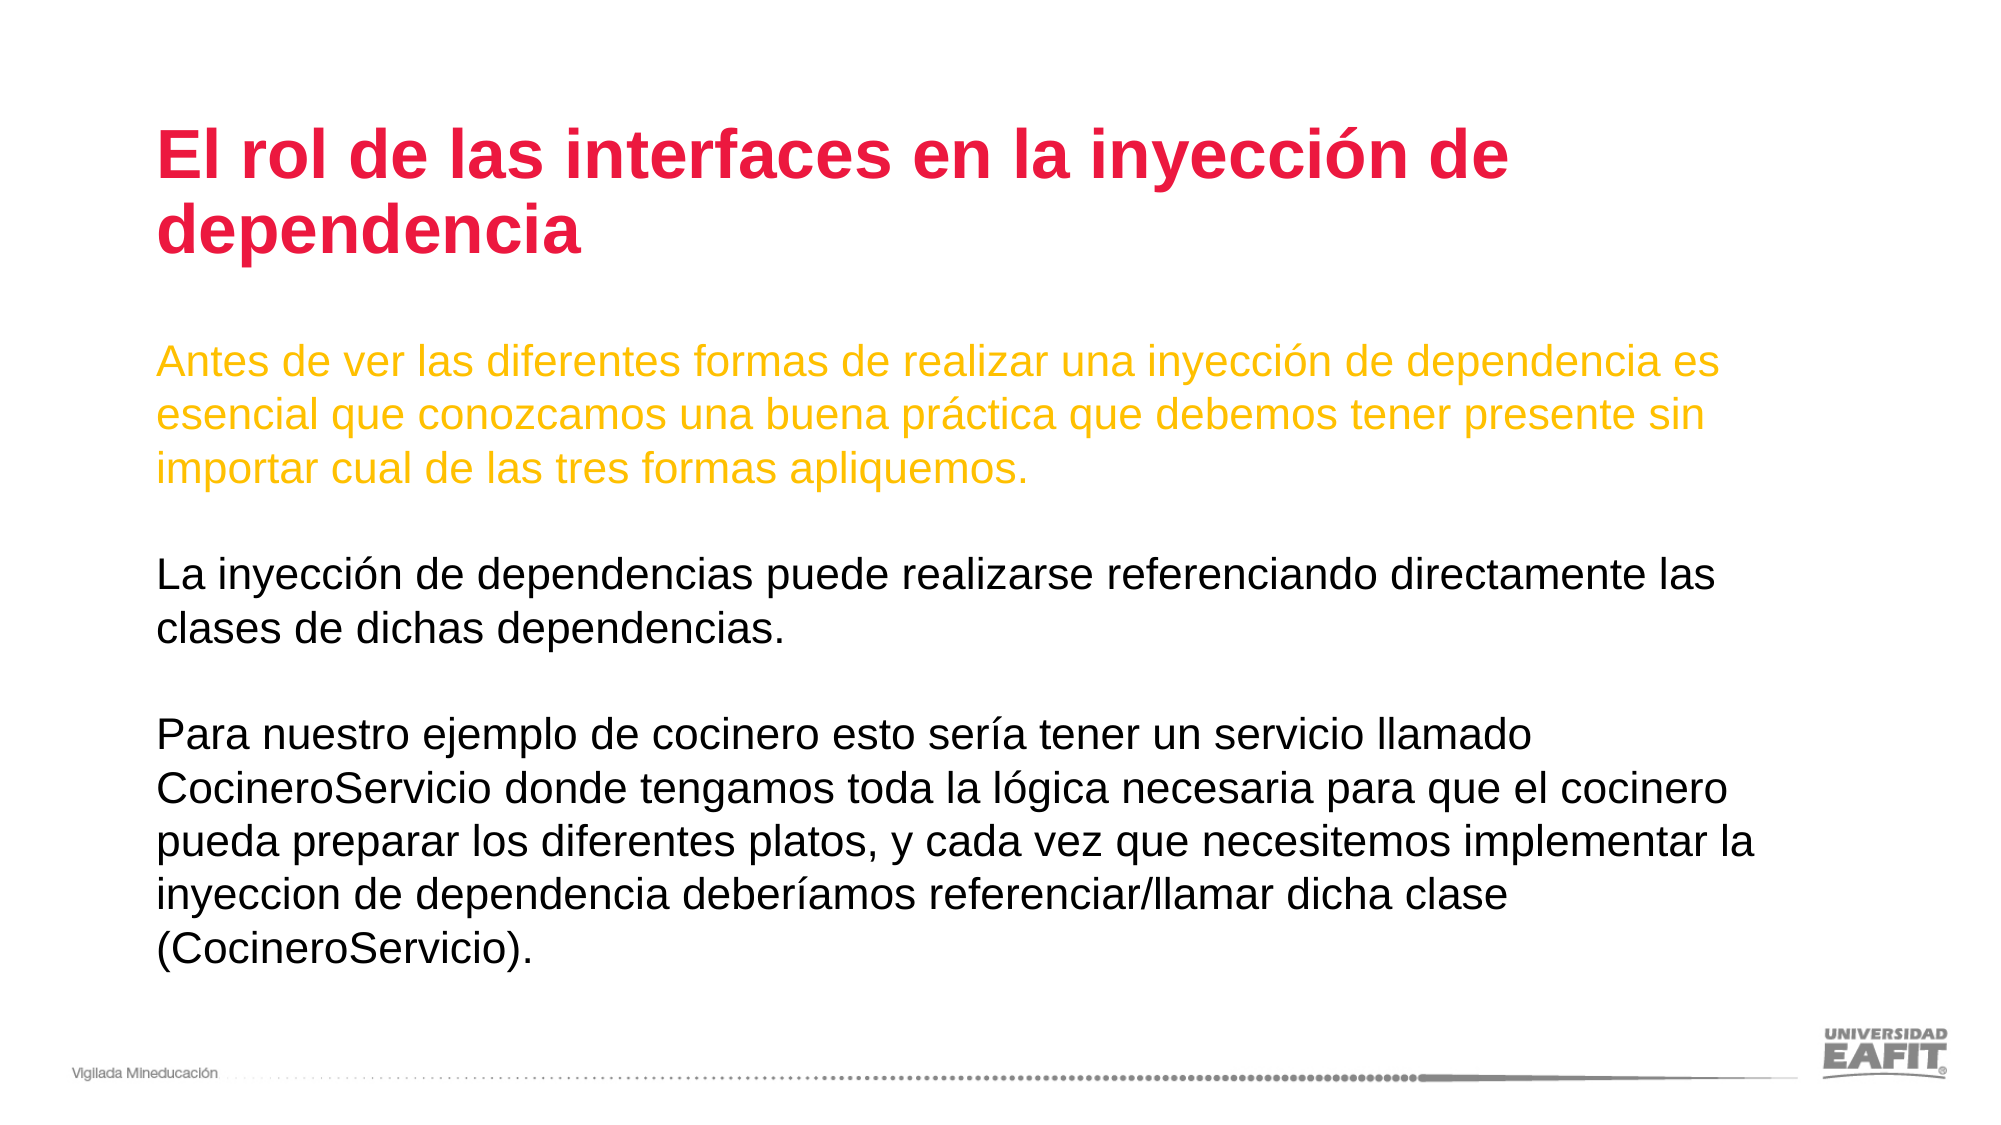

# El rol de las interfaces en la inyección de dependencia
Antes de ver las diferentes formas de realizar una inyección de dependencia es esencial que conozcamos una buena práctica que debemos tener presente sin importar cual de las tres formas apliquemos.

La inyección de dependencias puede realizarse referenciando directamente las clases de dichas dependencias.

Para nuestro ejemplo de cocinero esto sería tener un servicio llamado CocineroServicio donde tengamos toda la lógica necesaria para que el cocinero pueda preparar los diferentes platos, y cada vez que necesitemos implementar la inyeccion de dependencia deberíamos referenciar/llamar dicha clase (CocineroServicio).